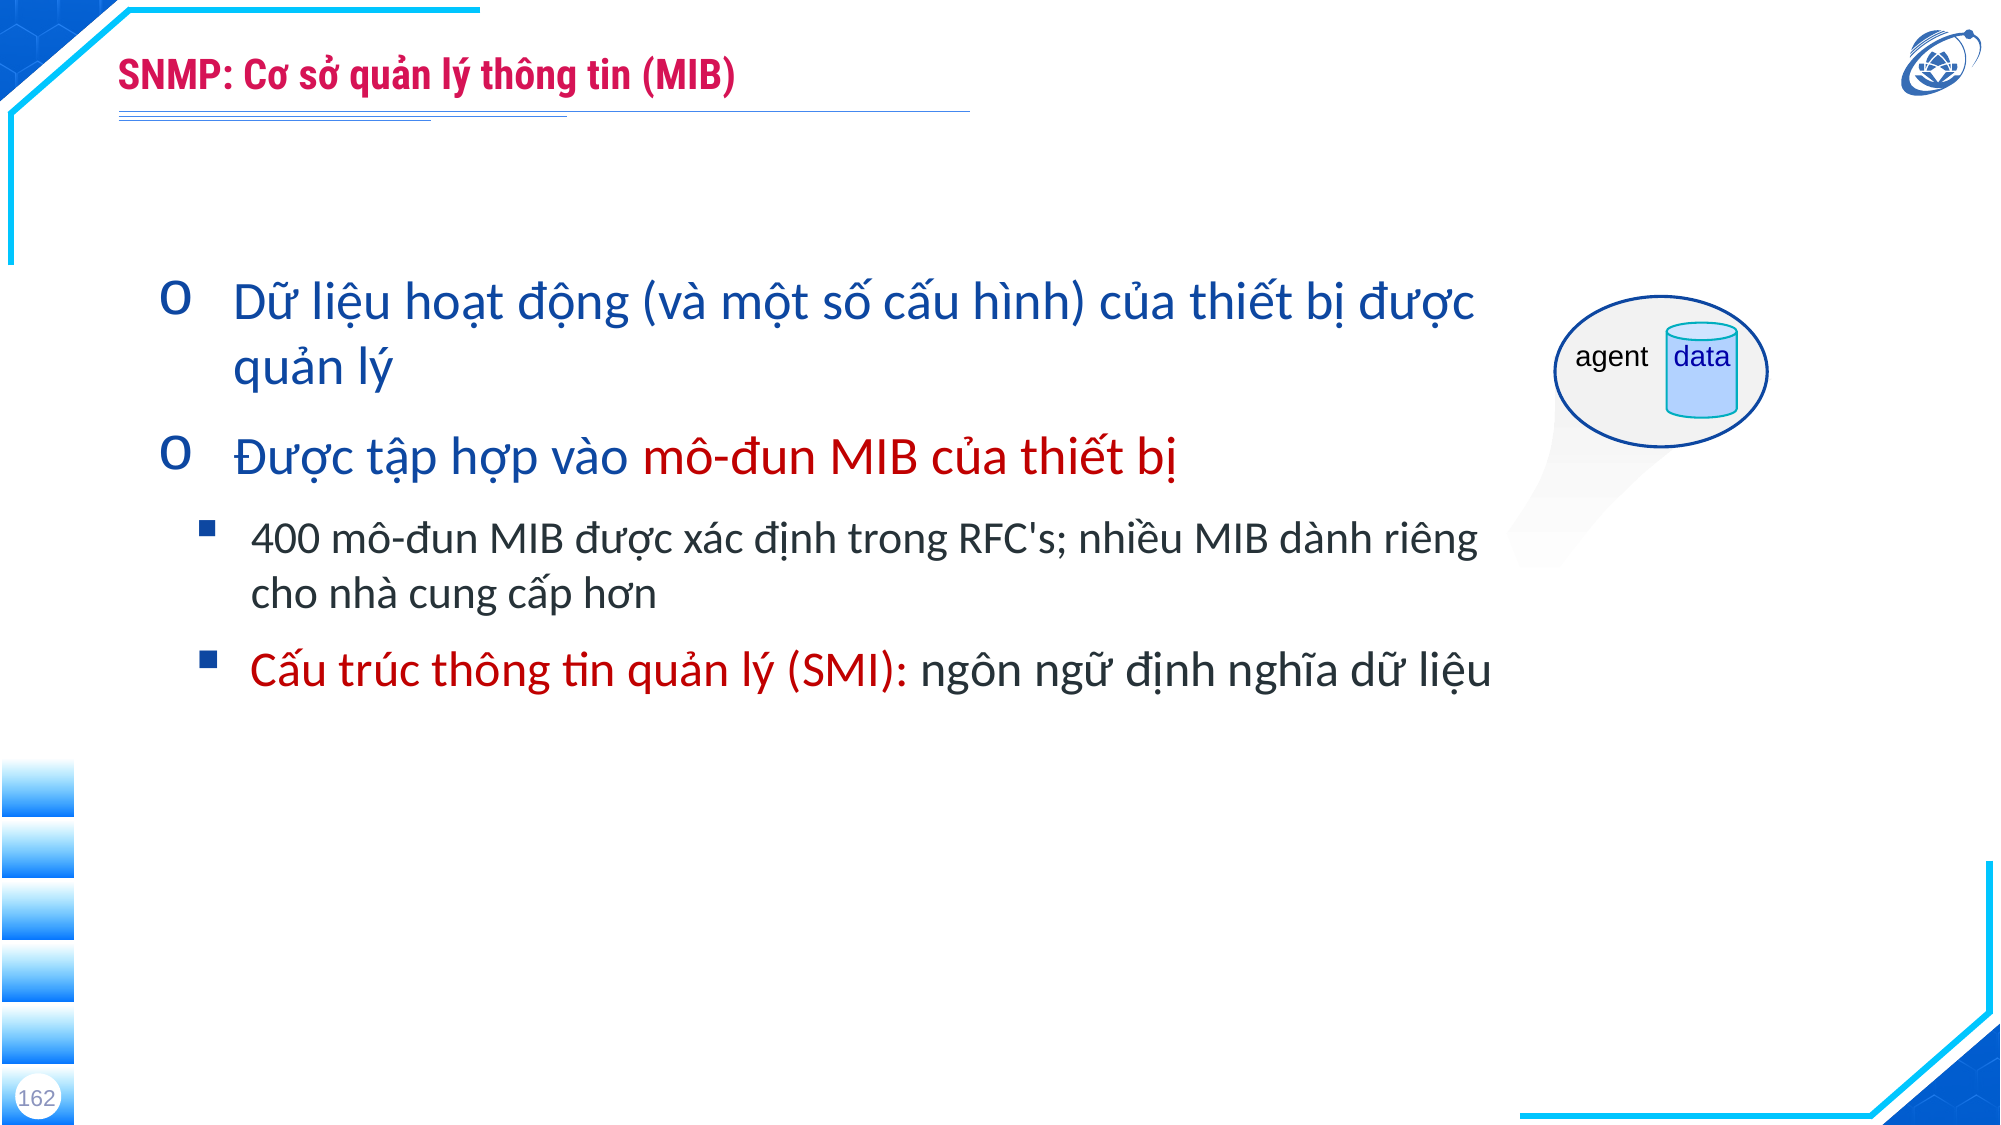

# SNMP: Cơ sở quản lý thông tin (MIB)
Dữ liệu hoạt động (và một số cấu hình) của thiết bị được quản lý
Được tập hợp vào mô-đun MIB của thiết bị
400 mô-đun MIB được xác định trong RFC's; nhiều MIB dành riêng cho nhà cung cấp hơn
Cấu trúc thông tin quản lý (SMI): ngôn ngữ định nghĩa dữ liệu

data
agent

162